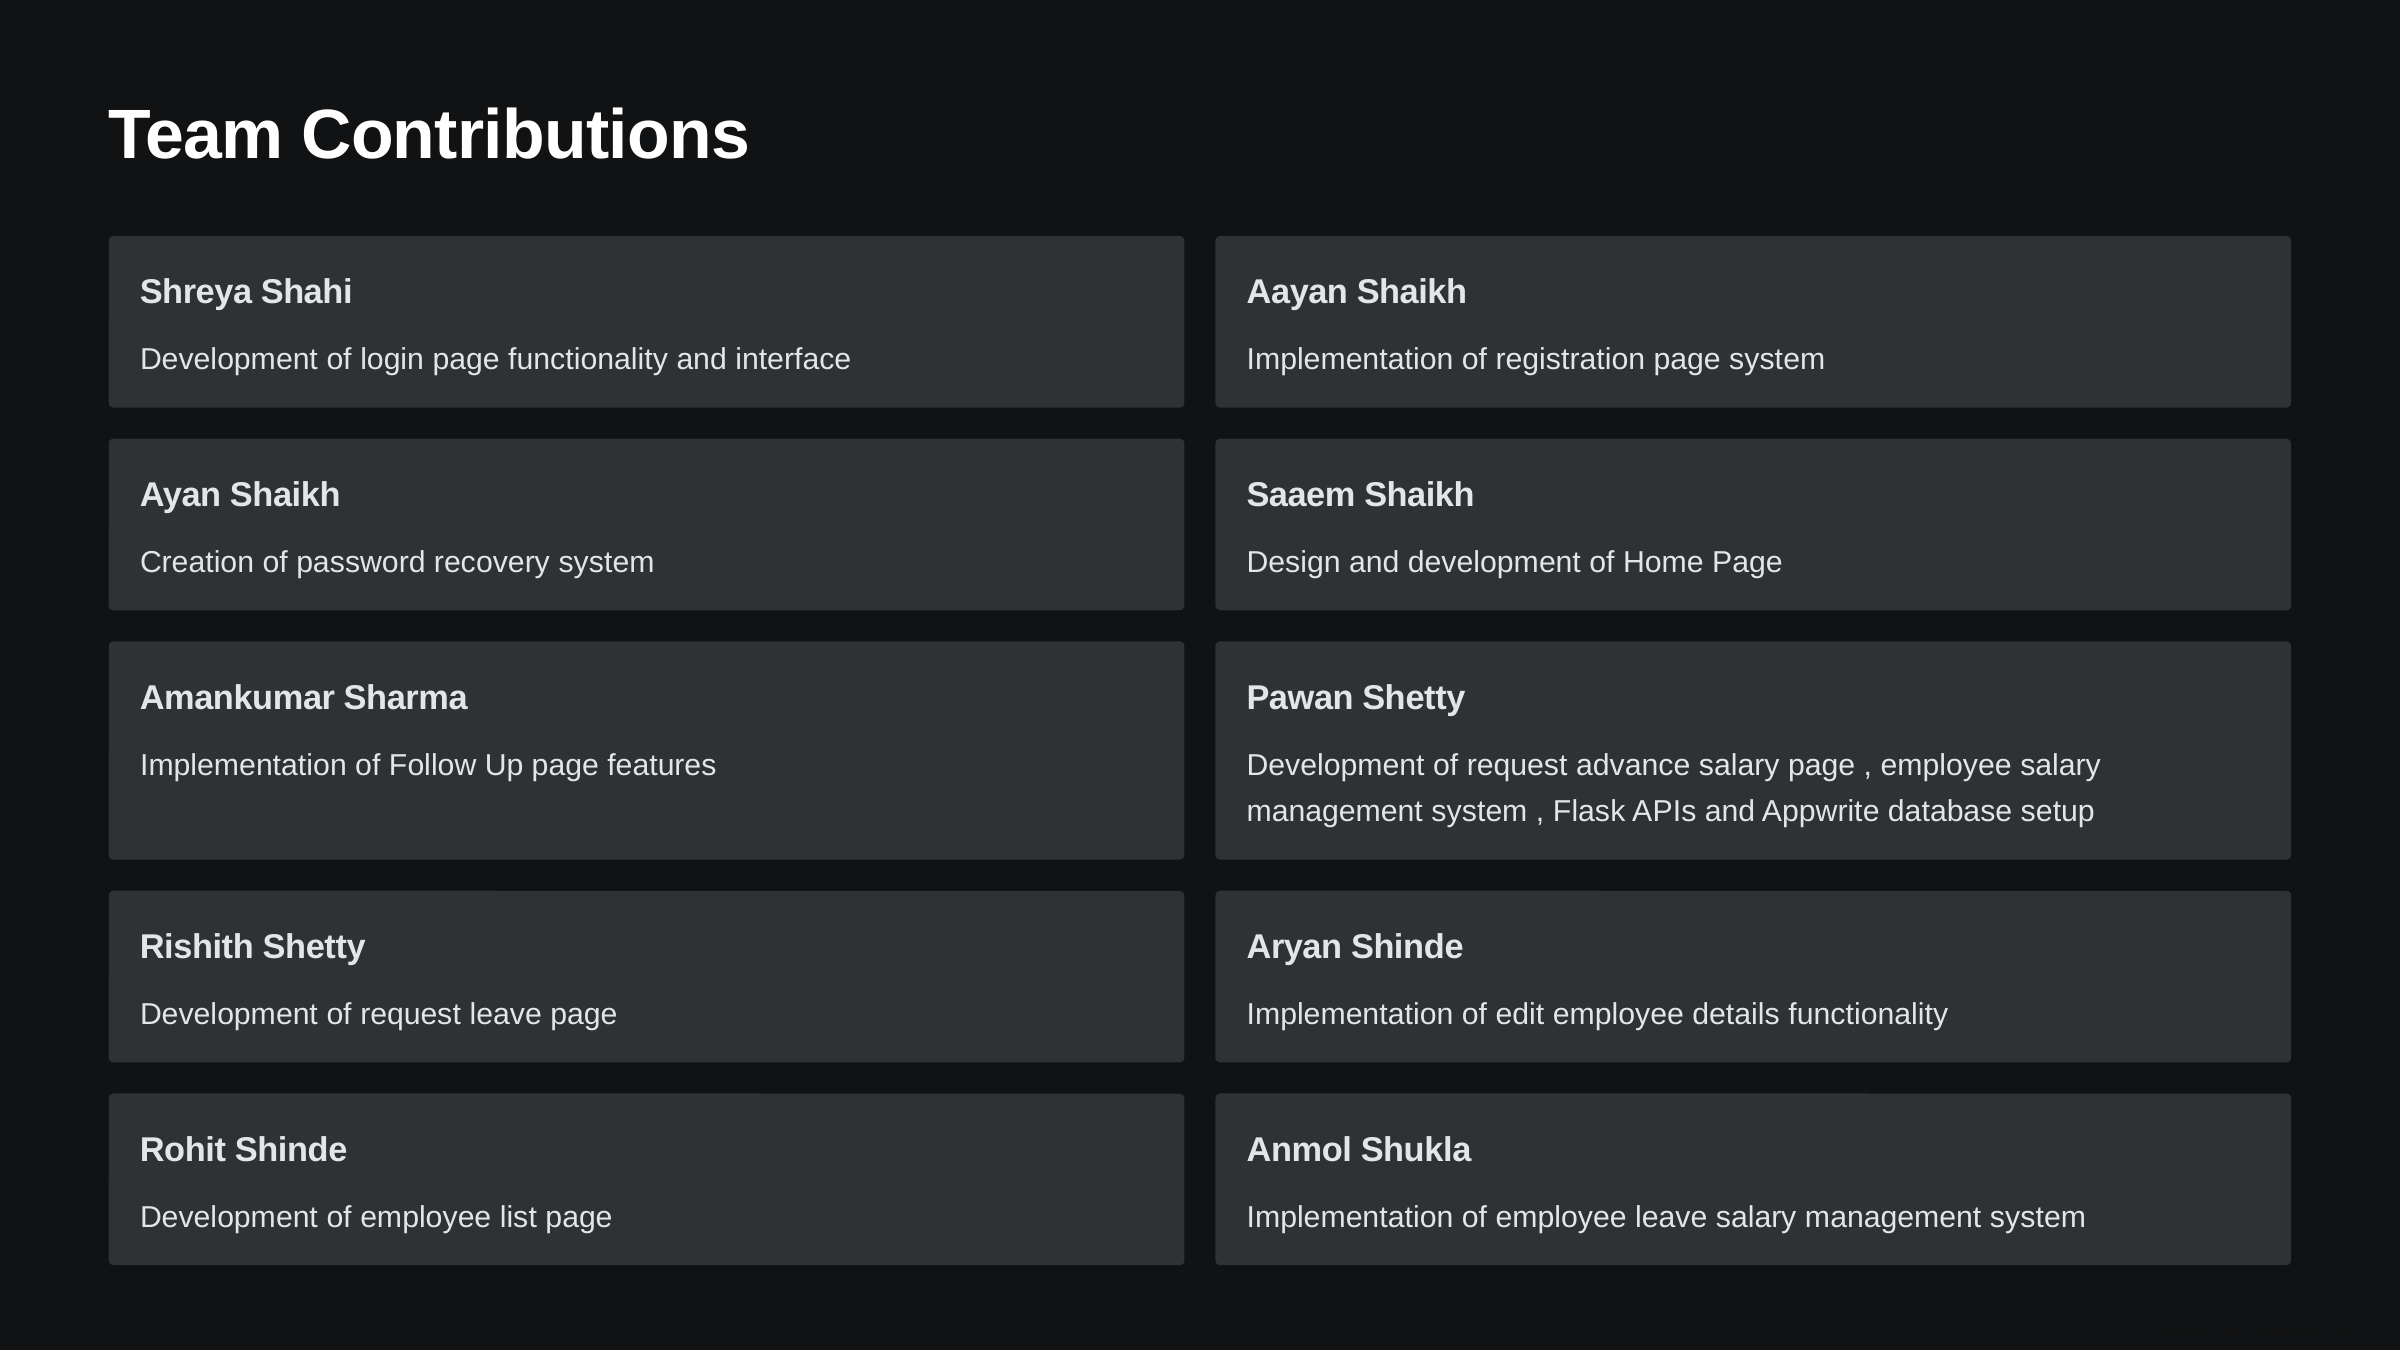

Team Contributions

Shreya Shahi
Aayan Shaikh
Development of login page functionality and interface
Implementation of registration page system

Ayan Shaikh
Saaem Shaikh
Creation of password recovery system
Design and development of Home Page

Amankumar Sharma
Pawan Shetty
Implementation of Follow Up page features
Development of request advance salary page , employee salary management system , Flask APIs and Appwrite database setup

Rishith Shetty
Aryan Shinde
Development of request leave page
Implementation of edit employee details functionality

Rohit Shinde
Anmol Shukla
Development of employee list page
Implementation of employee leave salary management system